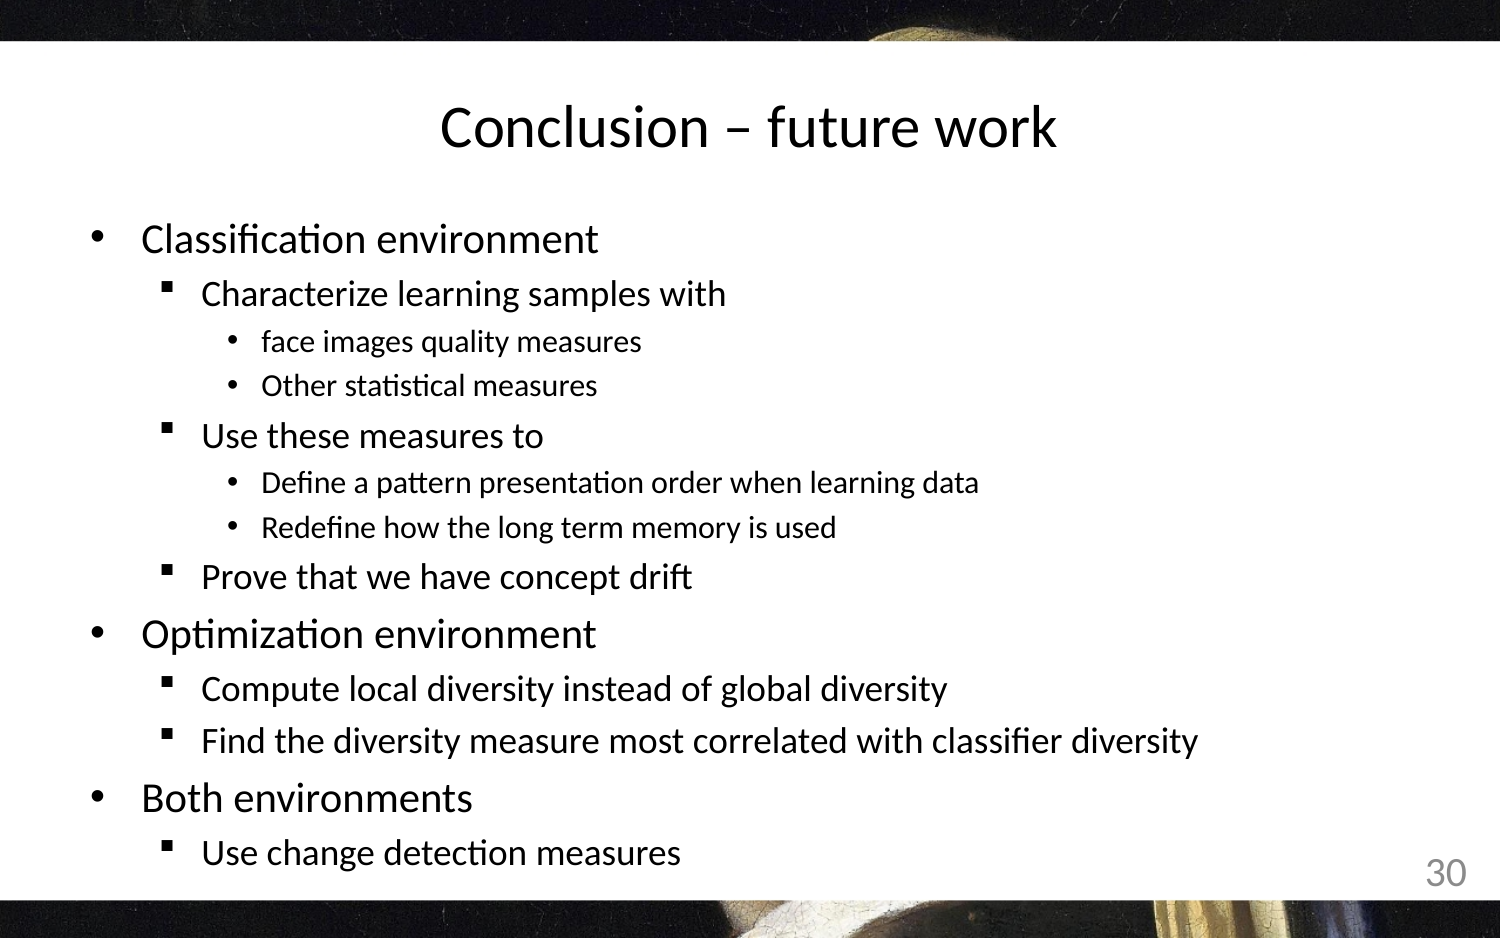

# Conclusion – future work
Classification environment
Characterize learning samples with
face images quality measures
Other statistical measures
Use these measures to
Define a pattern presentation order when learning data
Redefine how the long term memory is used
Prove that we have concept drift
Optimization environment
Compute local diversity instead of global diversity
Find the diversity measure most correlated with classifier diversity
Both environments
Use change detection measures
30